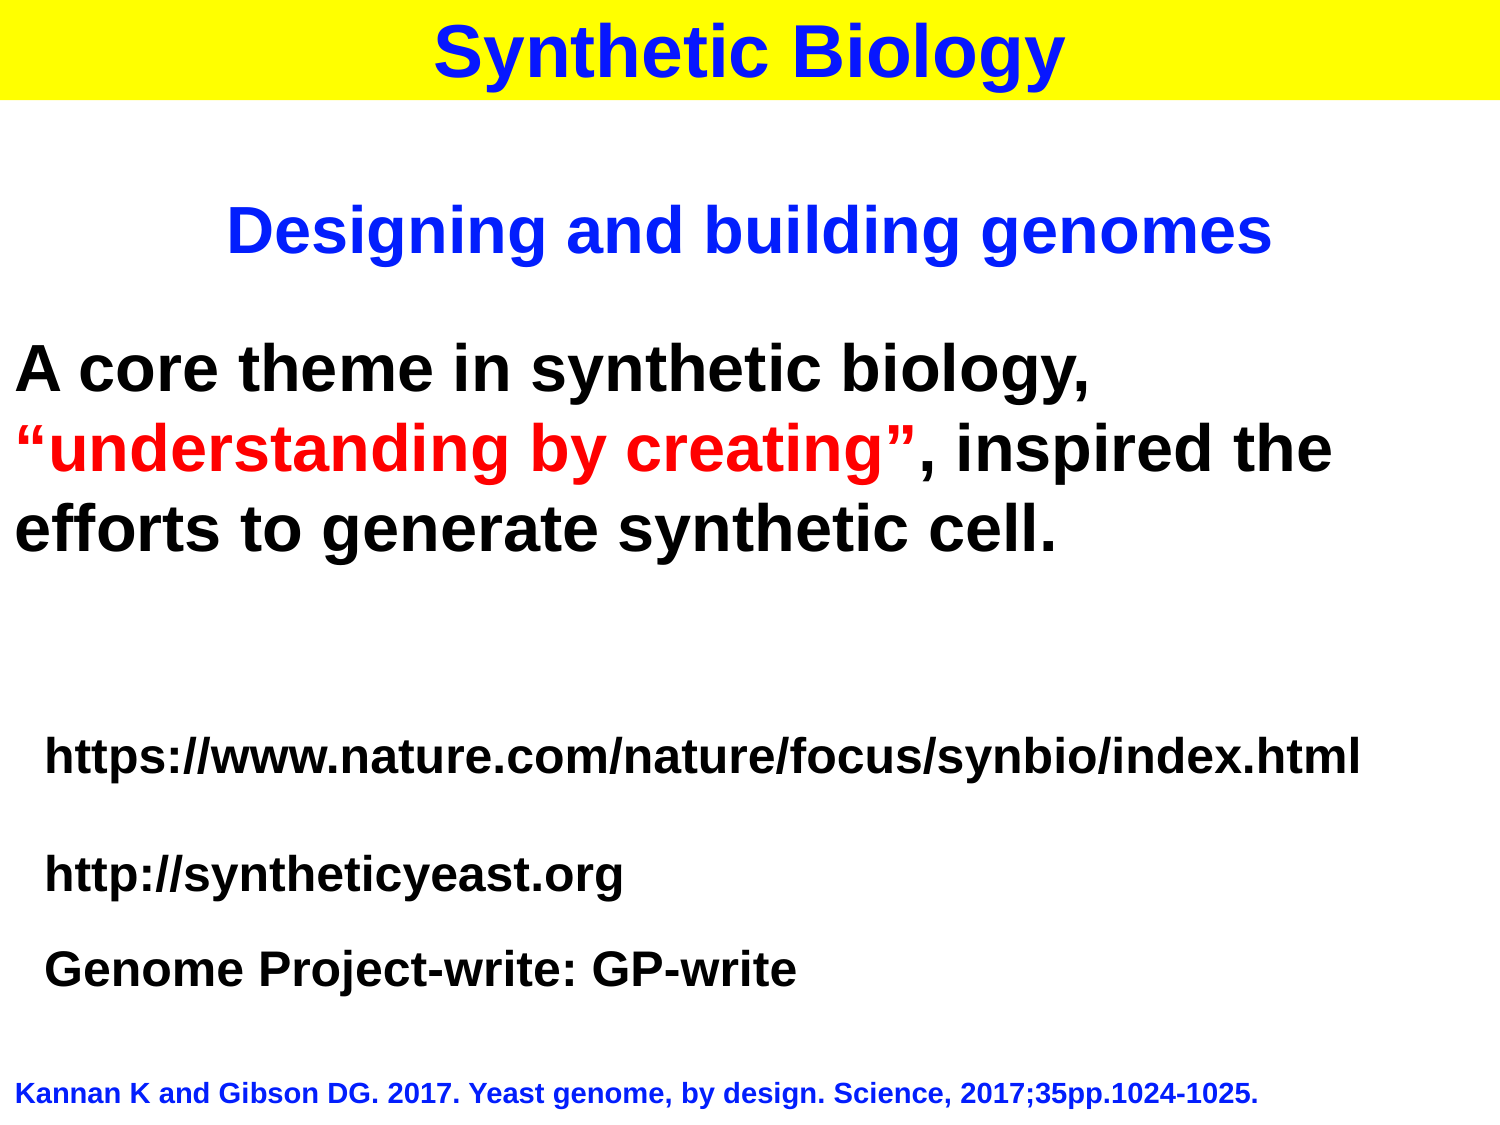

Synthetic Biology
Designing and building genomes
A core theme in synthetic biology, “understanding by creating”, inspired the efforts to generate synthetic cell.
https://www.nature.com/nature/focus/synbio/index.html
http://syntheticyeast.org
Genome Project-write: GP-write
Kannan K and Gibson DG. 2017. Yeast genome, by design. Science, 2017;35pp.1024-1025.